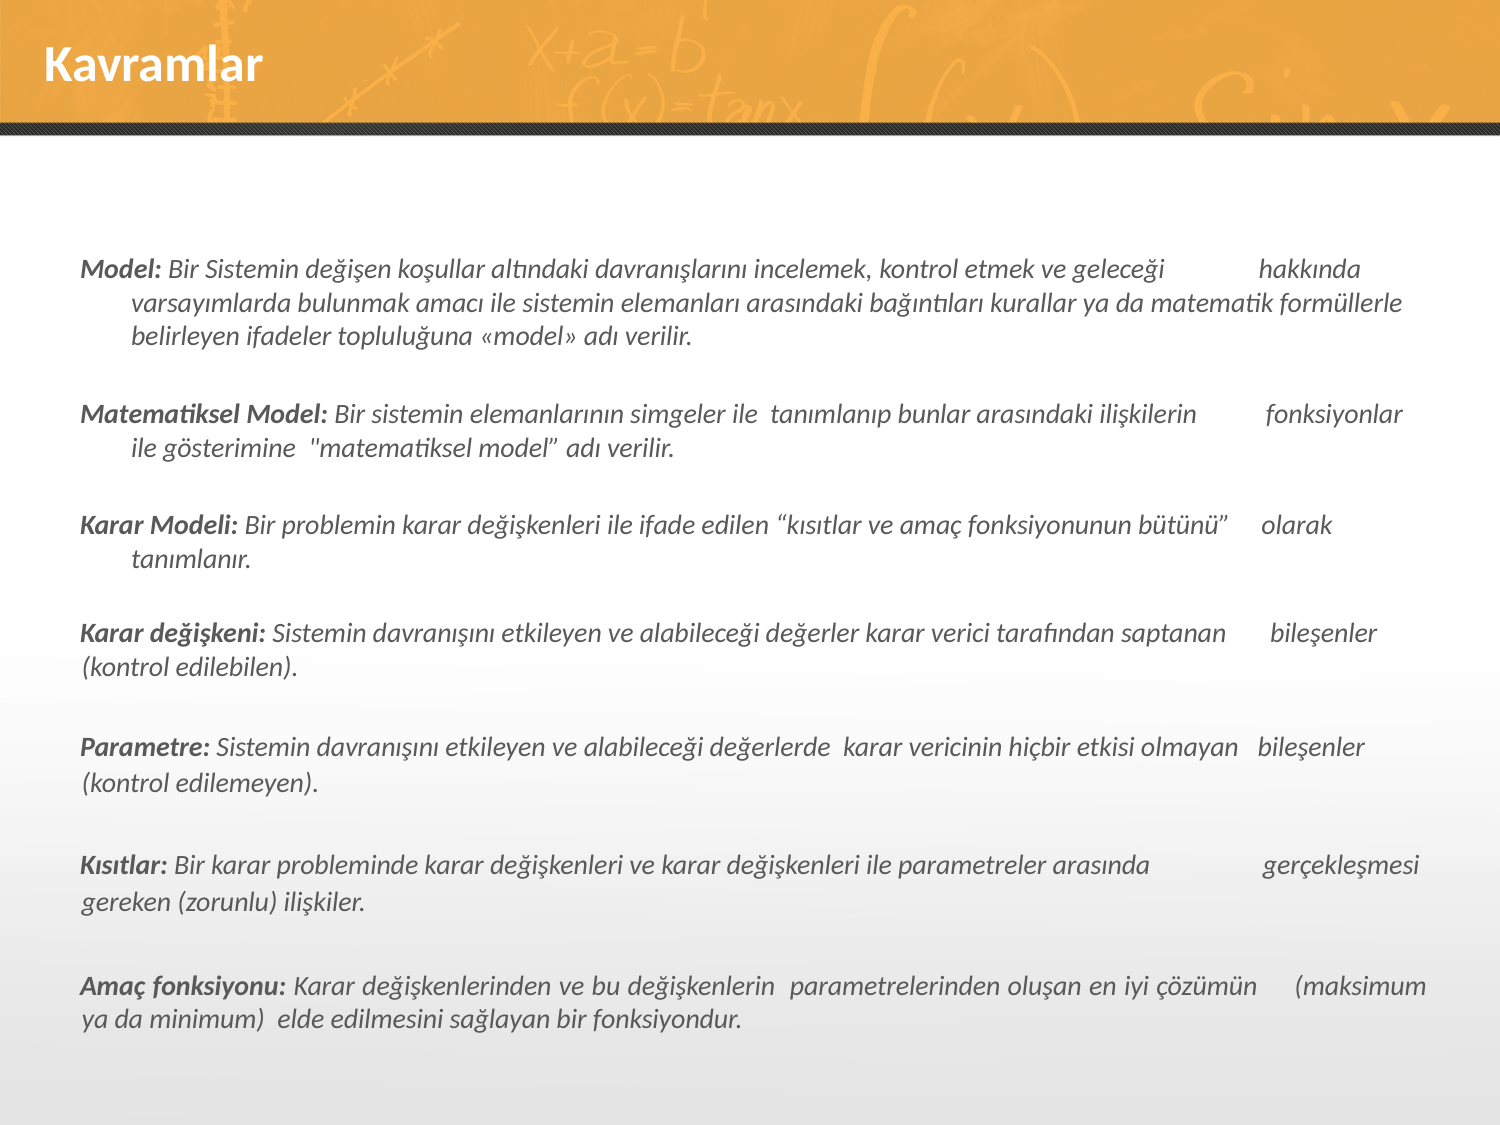

# Kavramlar
Model: Bir Sistemin değişen koşullar altındaki davranışlarını incelemek, kontrol etmek ve geleceği               hakkında varsayımlarda bulunmak amacı ile sistemin elemanları arasındaki bağıntıları kurallar ya da matematik formüllerle belirleyen ifadeler topluluğuna «model» adı verilir.

Matematiksel Model: Bir sistemin elemanlarının simgeler ile  tanımlanıp bunlar arasındaki ilişkilerin           fonksiyonlar ile gösterimine  "matematiksel model” adı verilir.

Karar Modeli: Bir problemin karar değişkenleri ile ifade edilen “kısıtlar ve amaç fonksiyonunun bütünü”     olarak tanımlanır.

Karar değişkeni: Sistemin davranışını etkileyen ve alabileceği değerler karar verici tarafından saptanan       bileşenler (kontrol edilebilen).

Parametre: Sistemin davranışını etkileyen ve alabileceği değerlerde  karar vericinin hiçbir etkisi olmayan   bileşenler (kontrol edilemeyen).

Kısıtlar: Bir karar probleminde karar değişkenleri ve karar değişkenleri ile parametreler arasında                  gerçekleşmesi gereken (zorunlu) ilişkiler.

Amaç fonksiyonu: Karar değişkenlerinden ve bu değişkenlerin  parametrelerinden oluşan en iyi çözümün     (maksimum ya da minimum)  elde edilmesini sağlayan bir fonksiyondur.